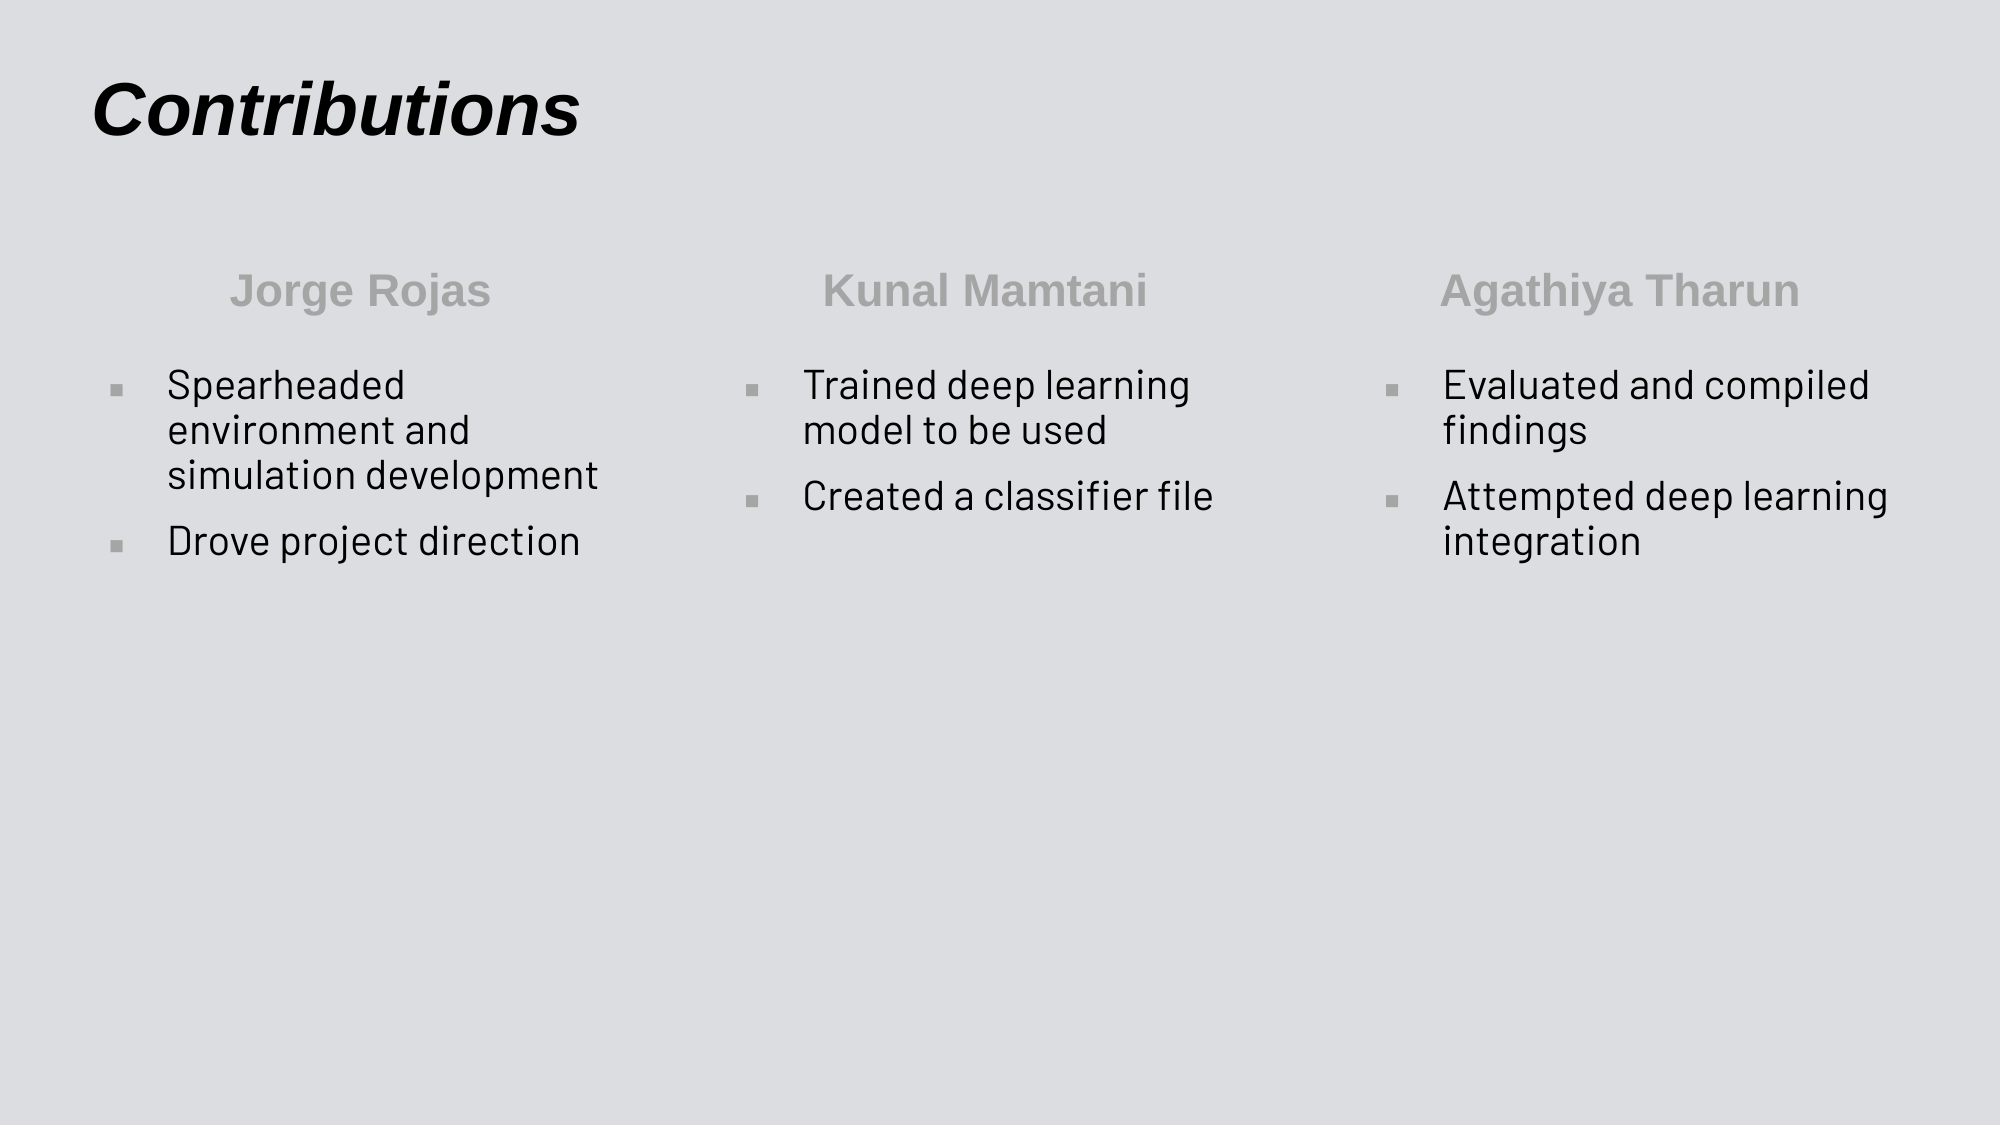

# Contributions
        Jorge Rojas                          Kunal Mamtani                       Agathiya Tharun
Evaluated and compiled findings
Attempted deep learning integration
Spearheaded environment and simulation development
Drove project direction
Trained deep learning model to be used
Created a classifier file